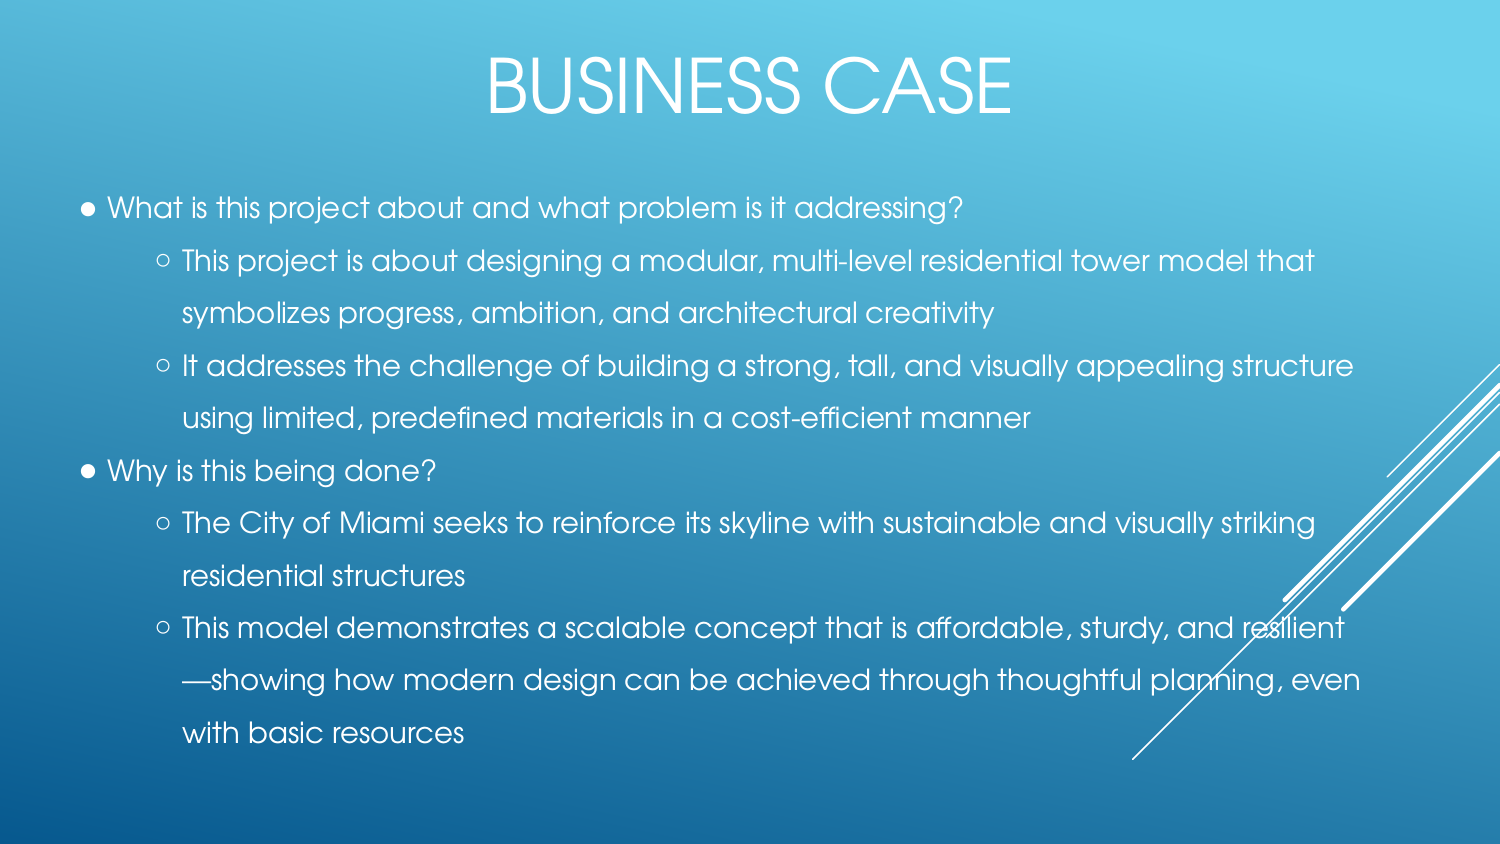

# Business Case
What is this project about and what problem is it addressing?
This project is about designing a modular, multi-level residential tower model that symbolizes progress, ambition, and architectural creativity
It addresses the challenge of building a strong, tall, and visually appealing structure using limited, predefined materials in a cost-efficient manner
Why is this being done?
The City of Miami seeks to reinforce its skyline with sustainable and visually striking residential structures
This model demonstrates a scalable concept that is affordable, sturdy, and resilient—showing how modern design can be achieved through thoughtful planning, even with basic resources